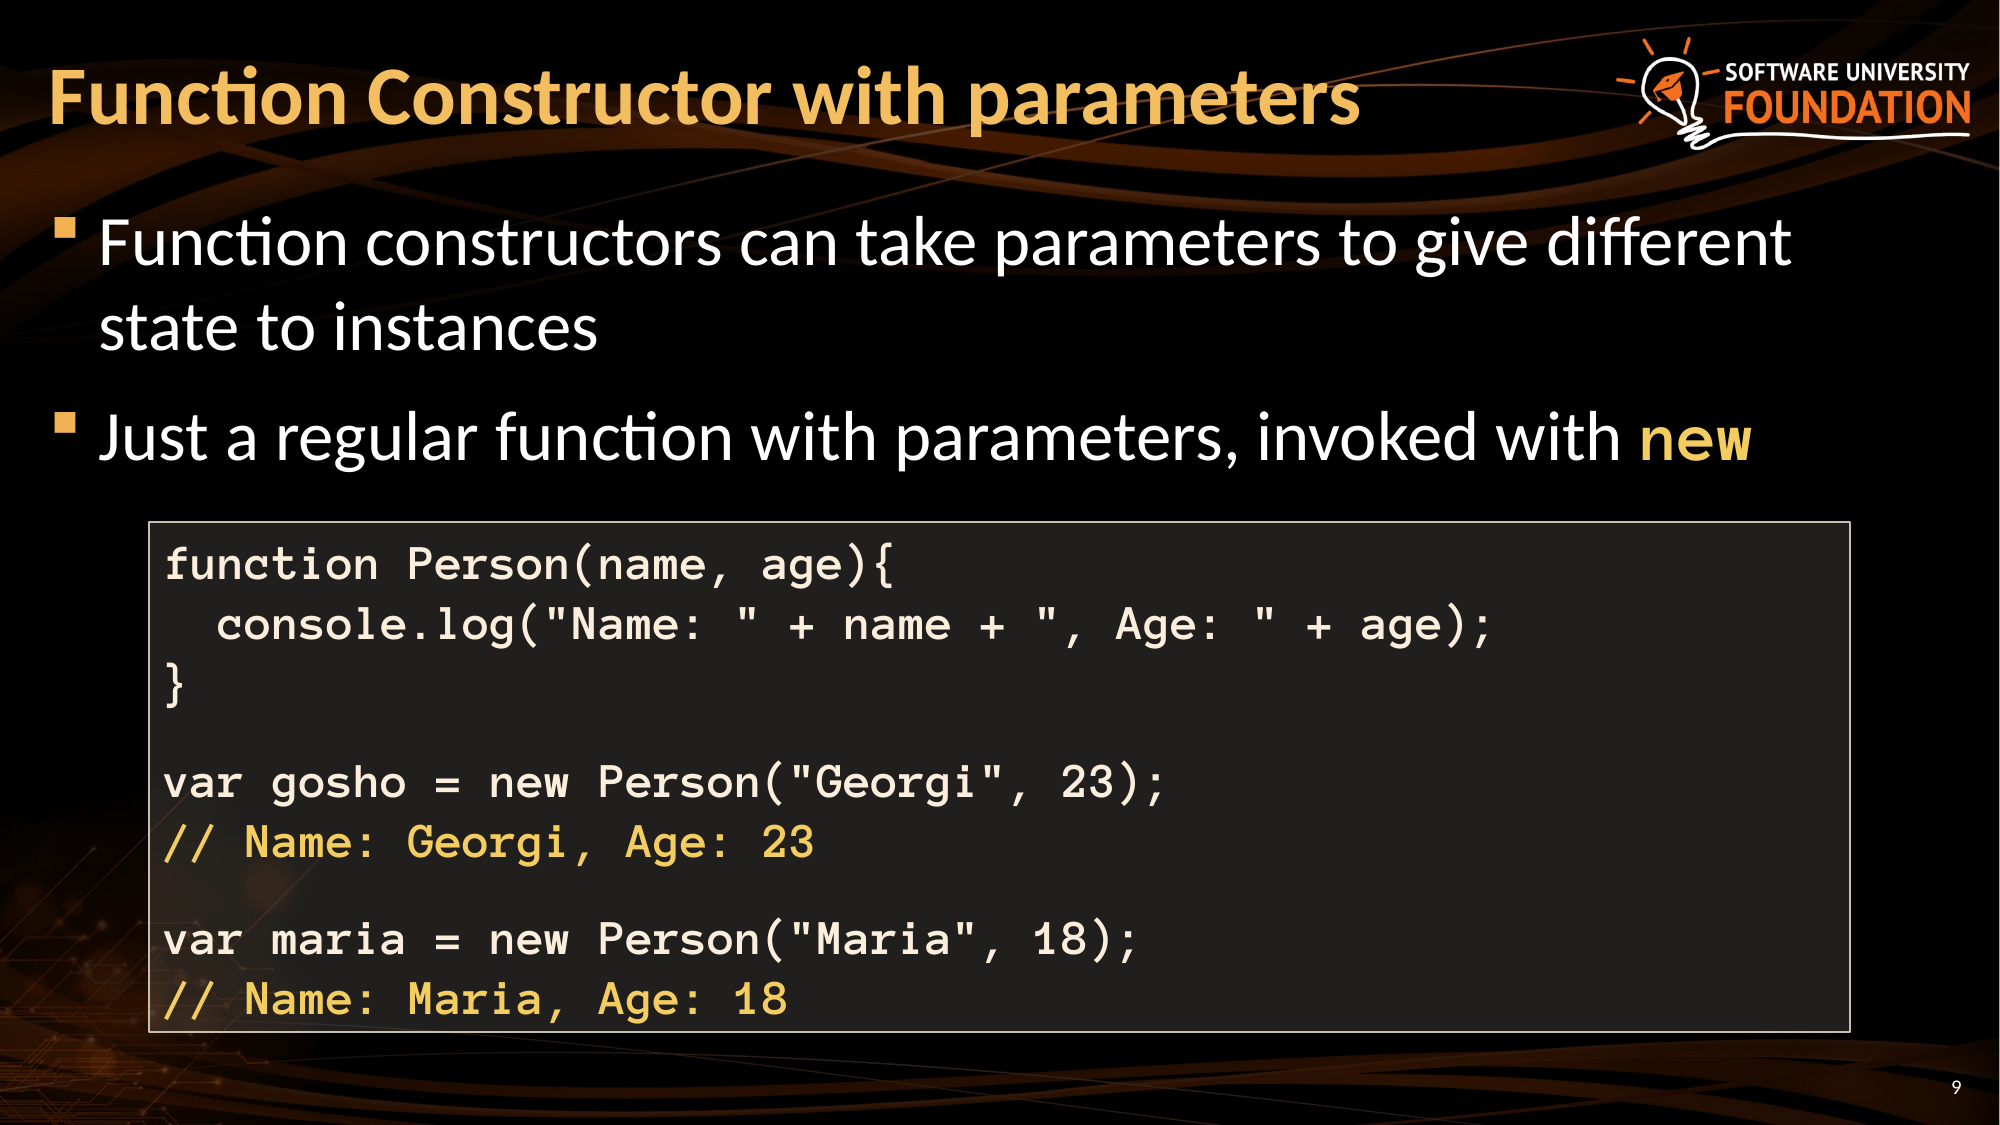

# Function Constructor with parameters
Function constructors can take parameters to give different state to instances
Just a regular function with parameters, invoked with new
function Person(name, age){
  console.log("Name: " + name + ", Age: " + age);
}
var gosho = new Person("Georgi", 23);
// Name: Georgi, Age: 23
var maria = new Person("Maria", 18);
// Name: Maria, Age: 18
9